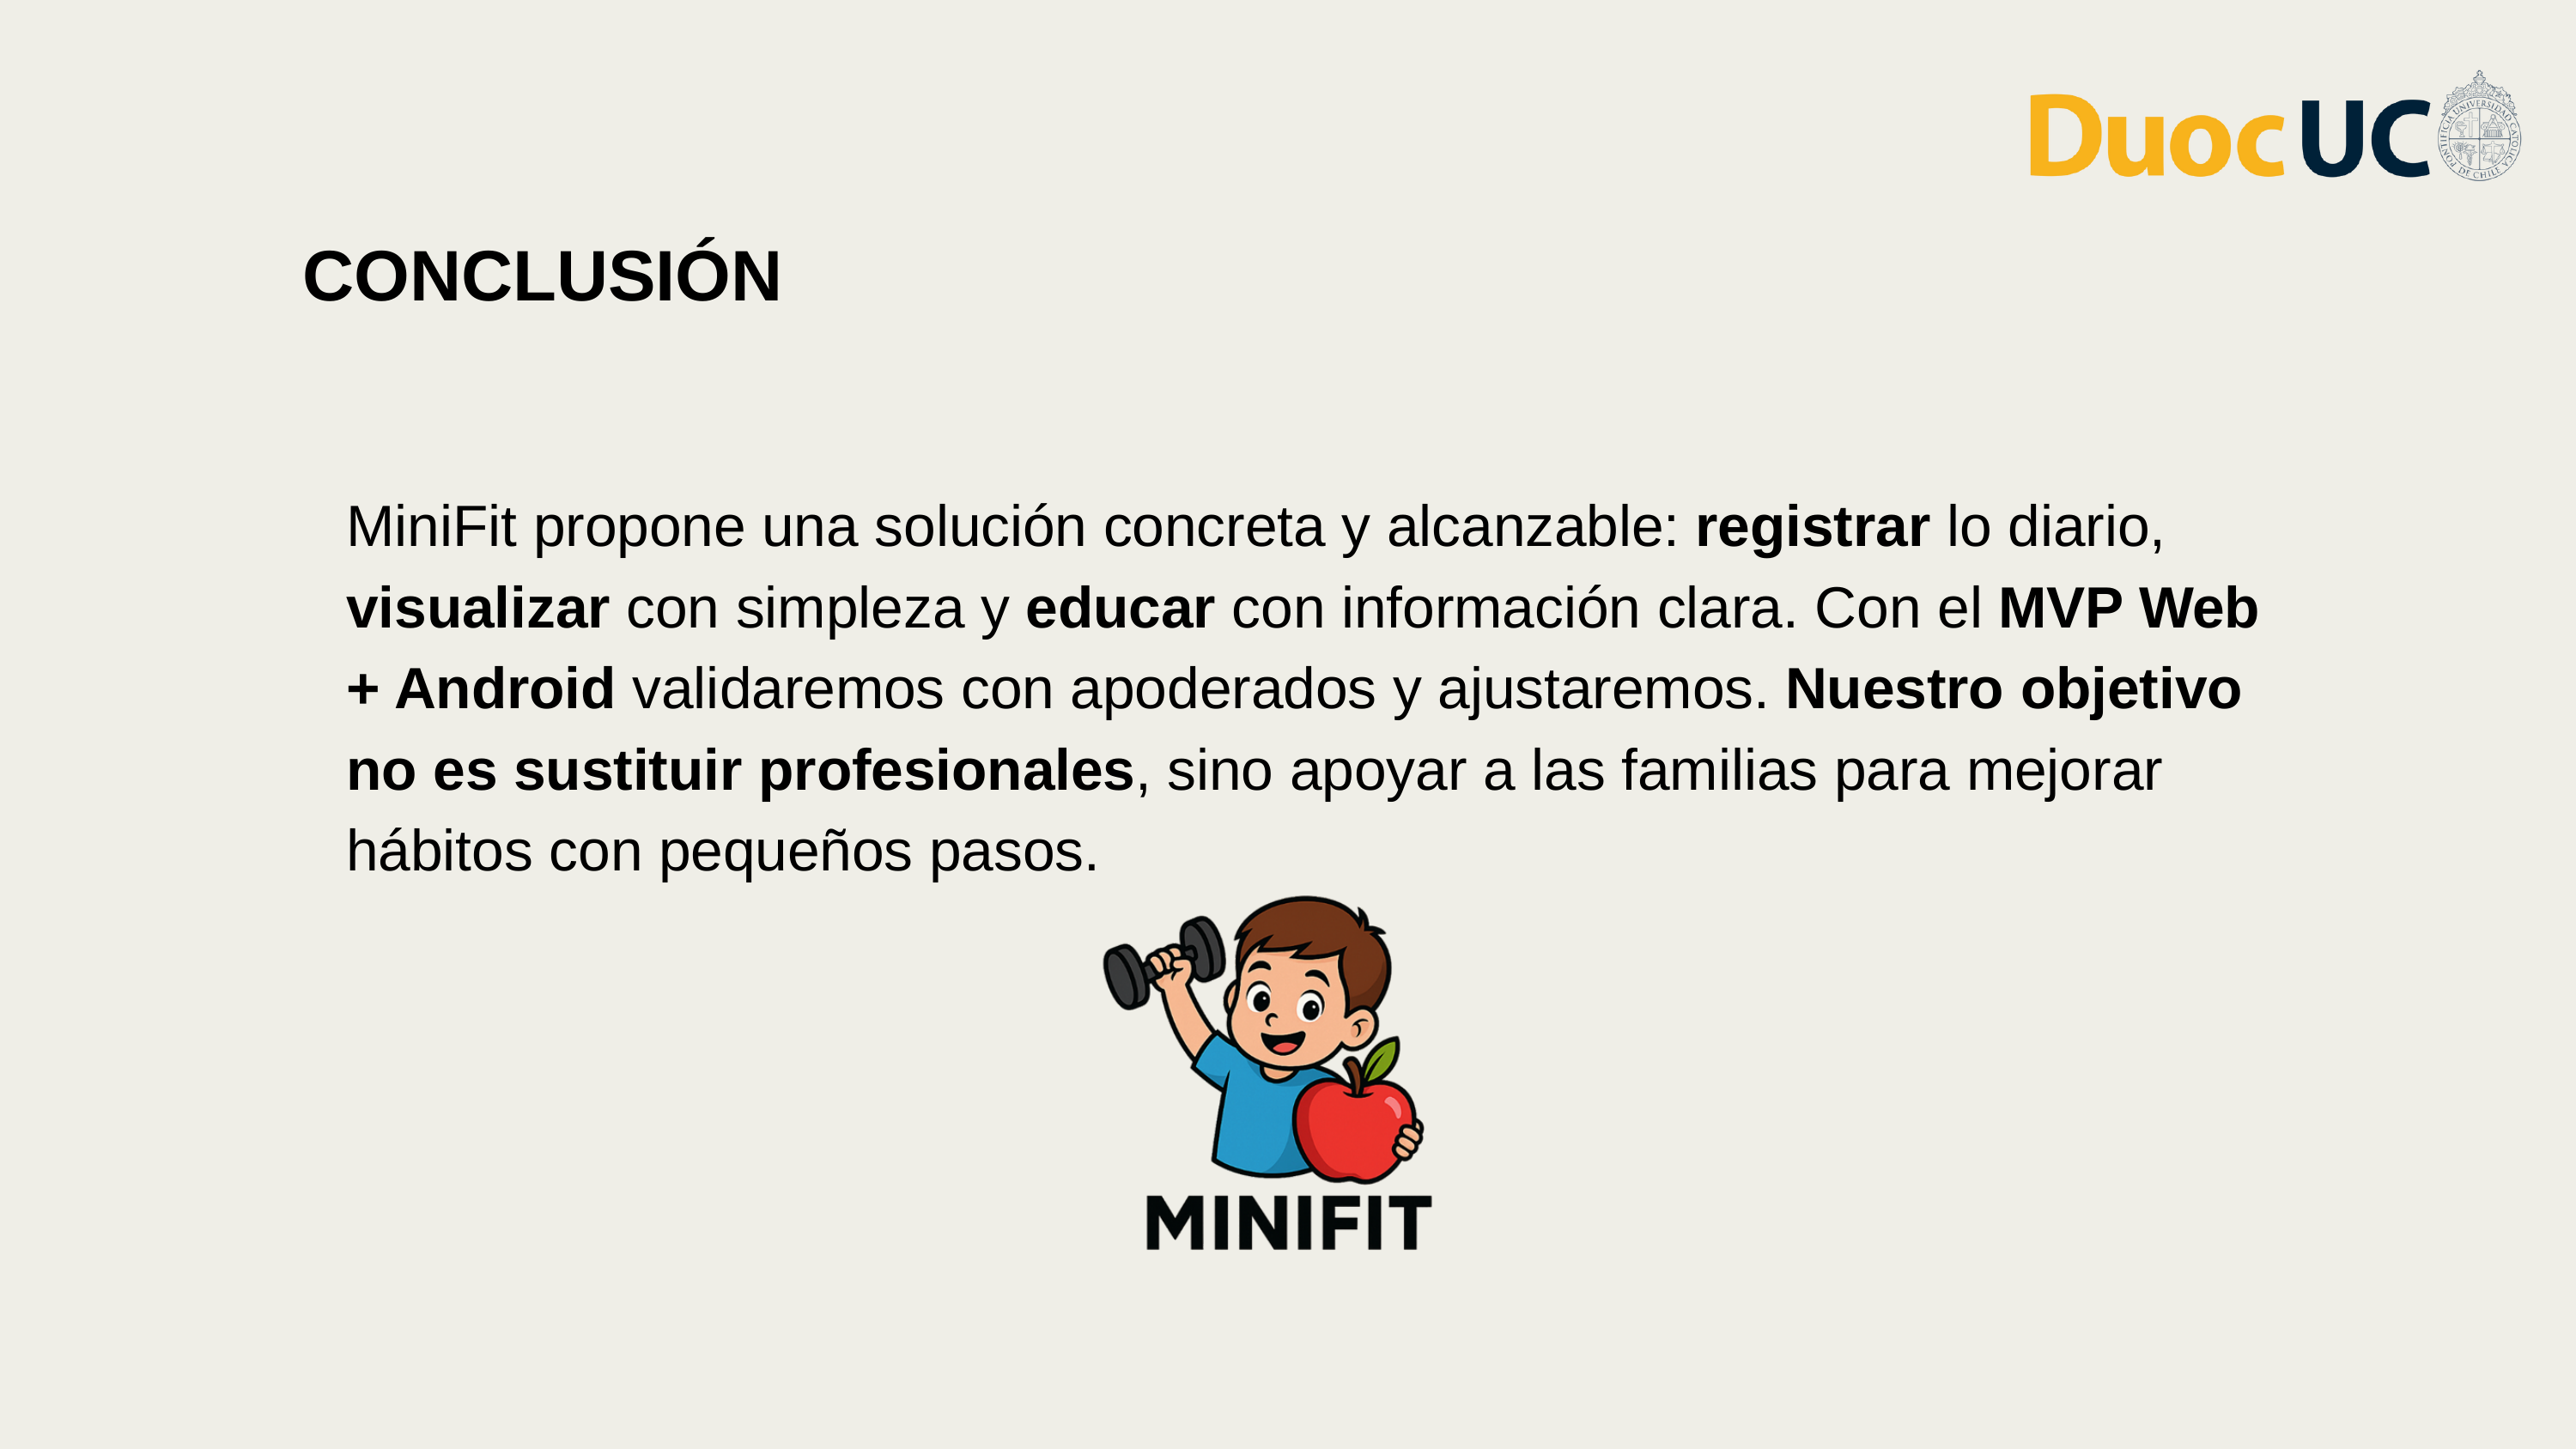

CONCLUSIÓN
MiniFit propone una solución concreta y alcanzable: registrar lo diario, visualizar con simpleza y educar con información clara. Con el MVP Web + Android validaremos con apoderados y ajustaremos. Nuestro objetivo no es sustituir profesionales, sino apoyar a las familias para mejorar hábitos con pequeños pasos.